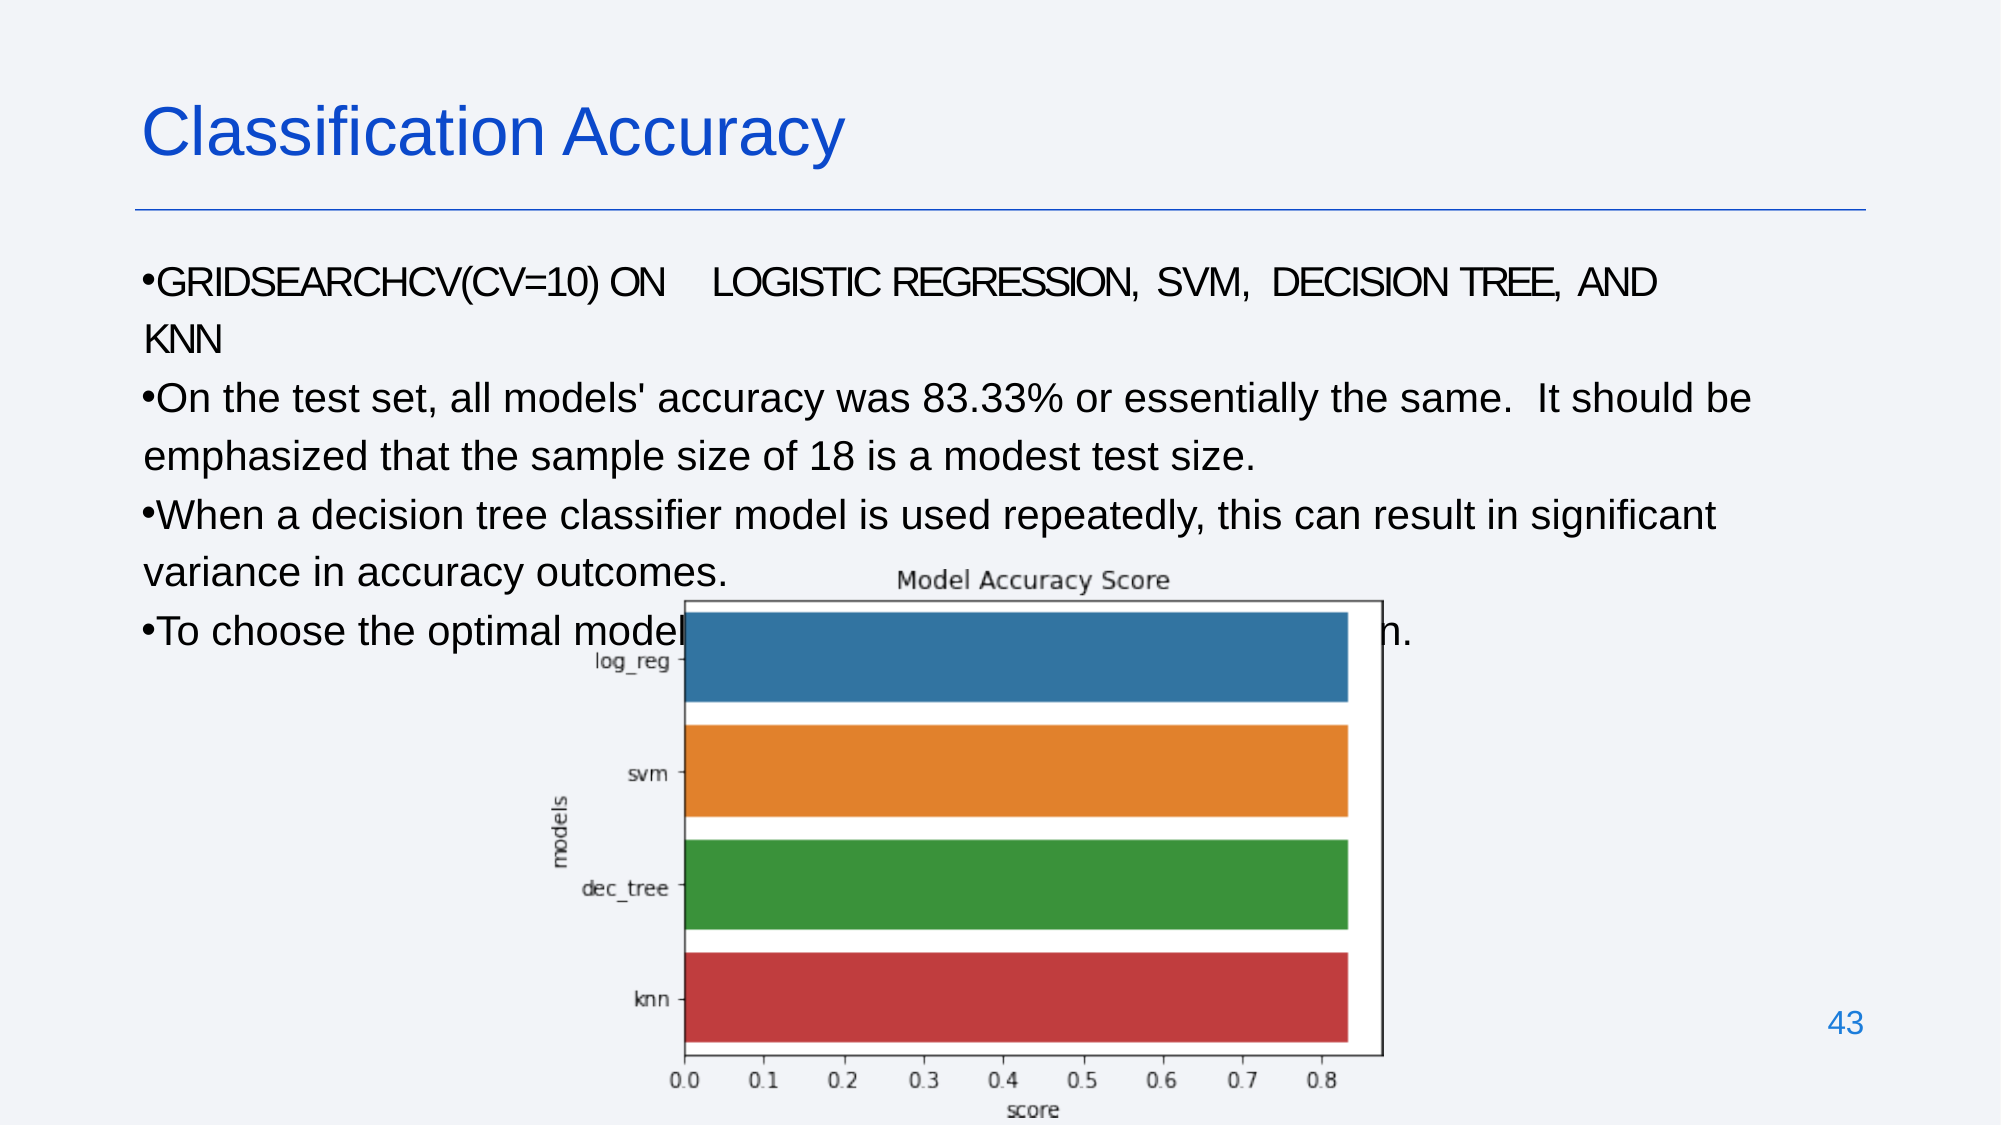

Classification Accuracy
GRIDSEARCHCV(CV=10) ON	LOGISTIC REGRESSION,  SVM,  DECISION TREE,  AND	KNN
On the test set, all models' accuracy was 83.33% or essentially the same.  It should be emphasized that the sample size of 18 is a modest test size.
When a decision tree classifier model is used repeatedly, this can result in significant variance in accuracy outcomes.
To choose the optimal model, we probably require more information.

43